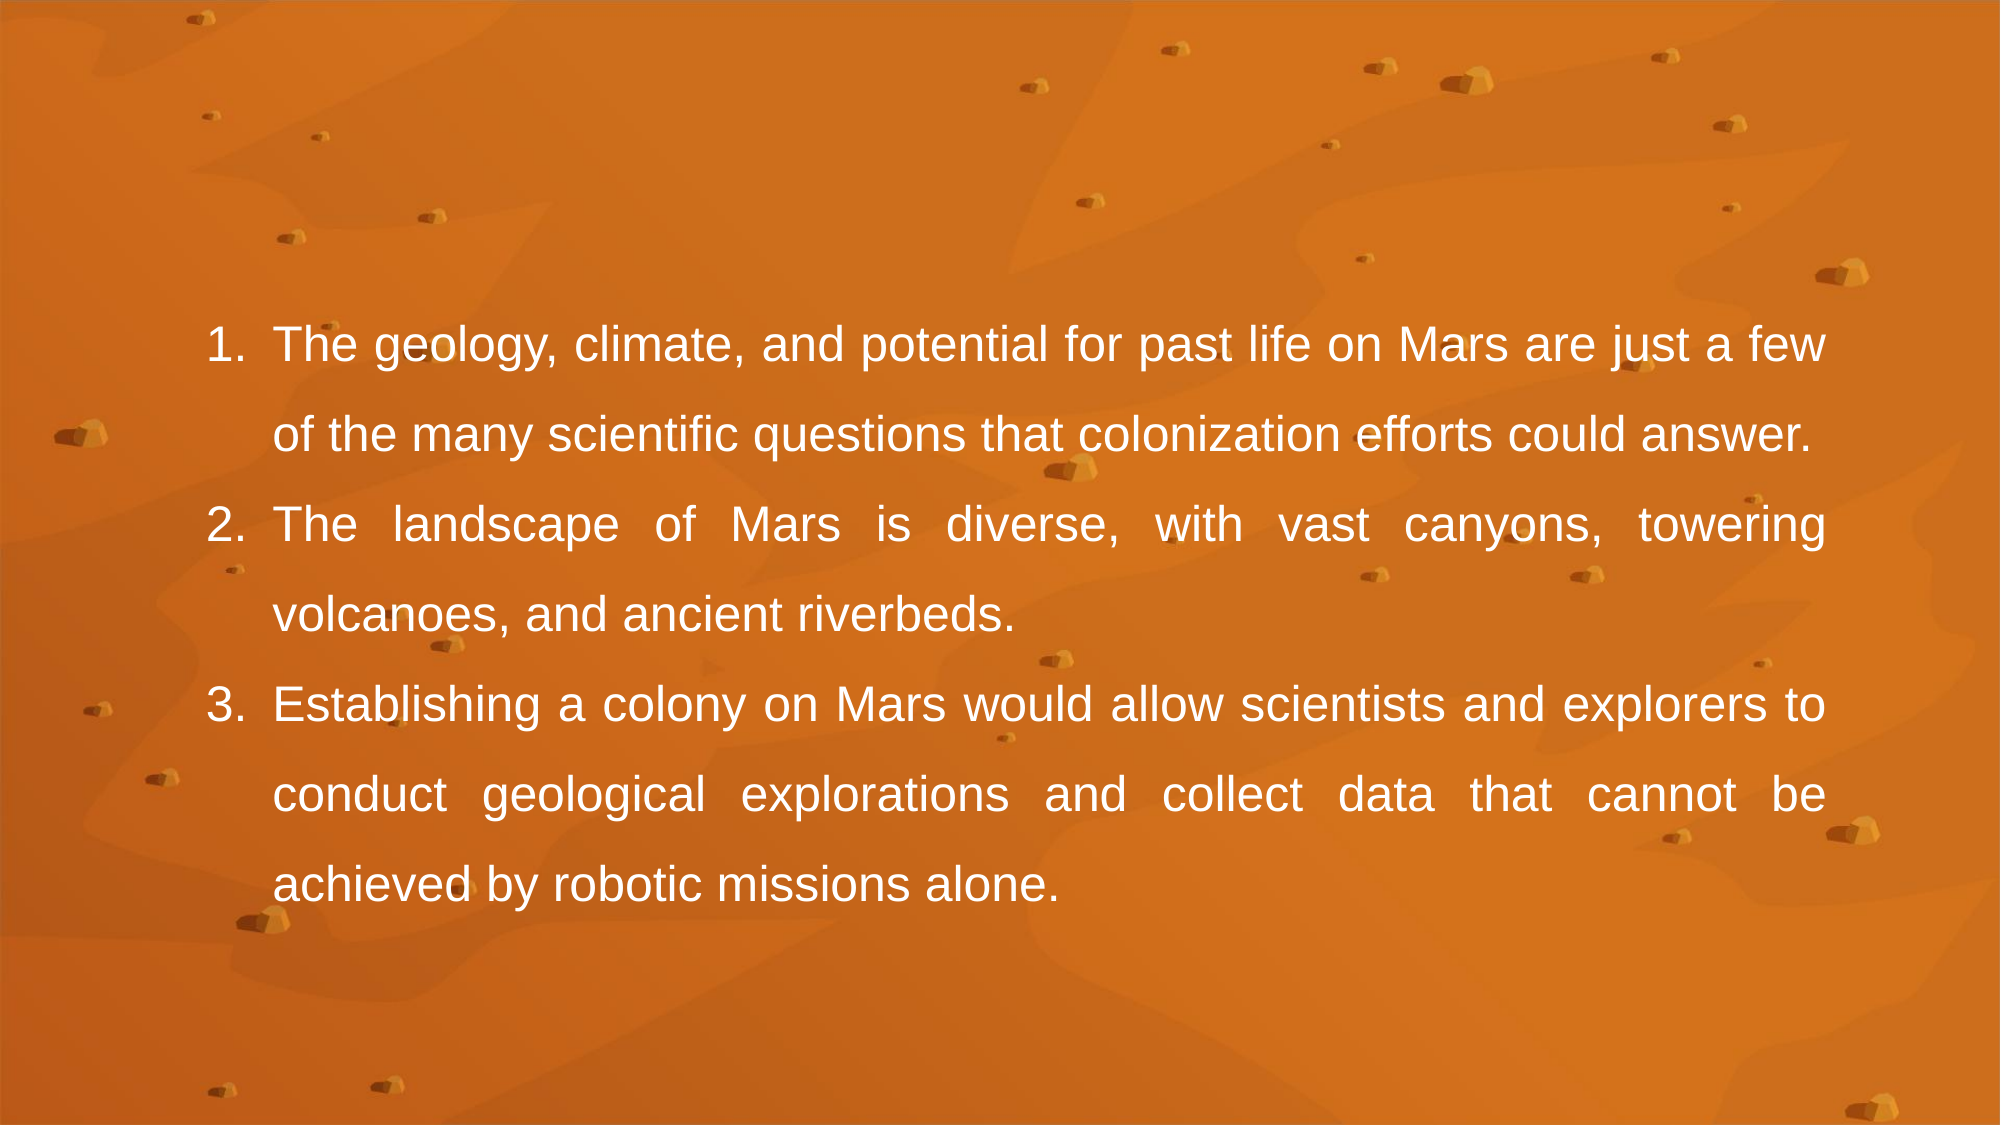

#
The geology, climate, and potential for past life on Mars are just a few of the many scientific questions that colonization efforts could answer.
The landscape of Mars is diverse, with vast canyons, towering volcanoes, and ancient riverbeds.
Establishing a colony on Mars would allow scientists and explorers to conduct geological explorations and collect data that cannot be achieved by robotic missions alone.